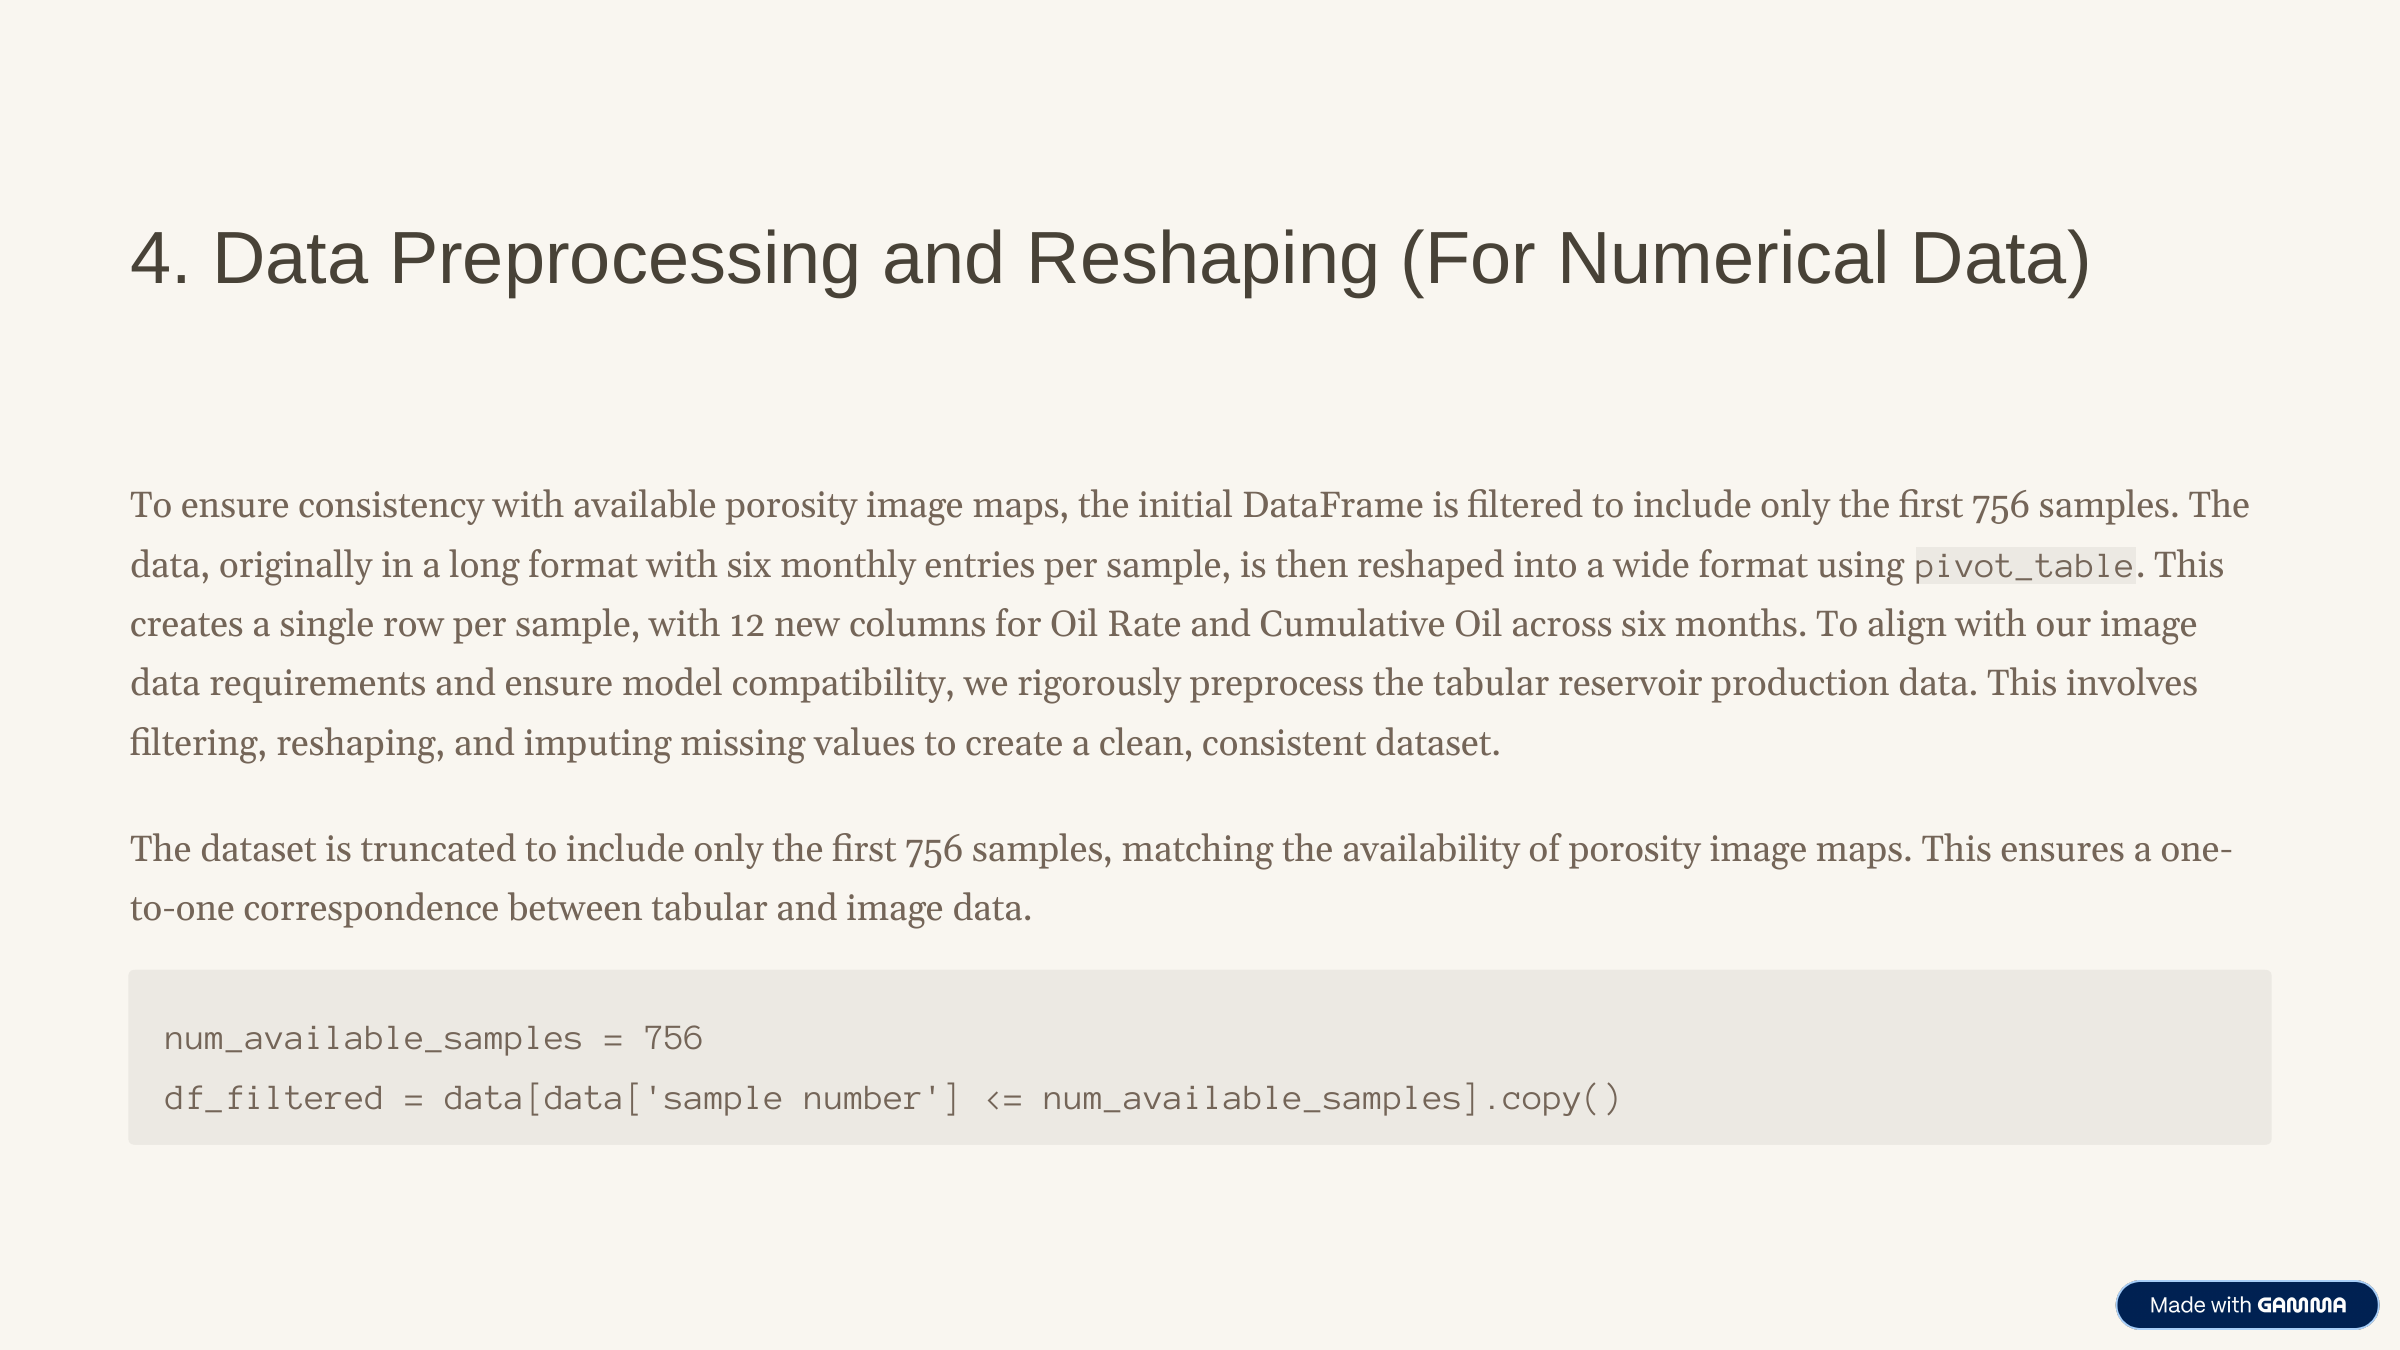

4. Data Preprocessing and Reshaping (For Numerical Data)
To ensure consistency with available porosity image maps, the initial DataFrame is filtered to include only the first 756 samples. The data, originally in a long format with six monthly entries per sample, is then reshaped into a wide format using pivot_table. This creates a single row per sample, with 12 new columns for Oil Rate and Cumulative Oil across six months. To align with our image data requirements and ensure model compatibility, we rigorously preprocess the tabular reservoir production data. This involves filtering, reshaping, and imputing missing values to create a clean, consistent dataset.
The dataset is truncated to include only the first 756 samples, matching the availability of porosity image maps. This ensures a one-to-one correspondence between tabular and image data.

num_available_samples = 756
df_filtered = data[data['sample number'] <= num_available_samples].copy()